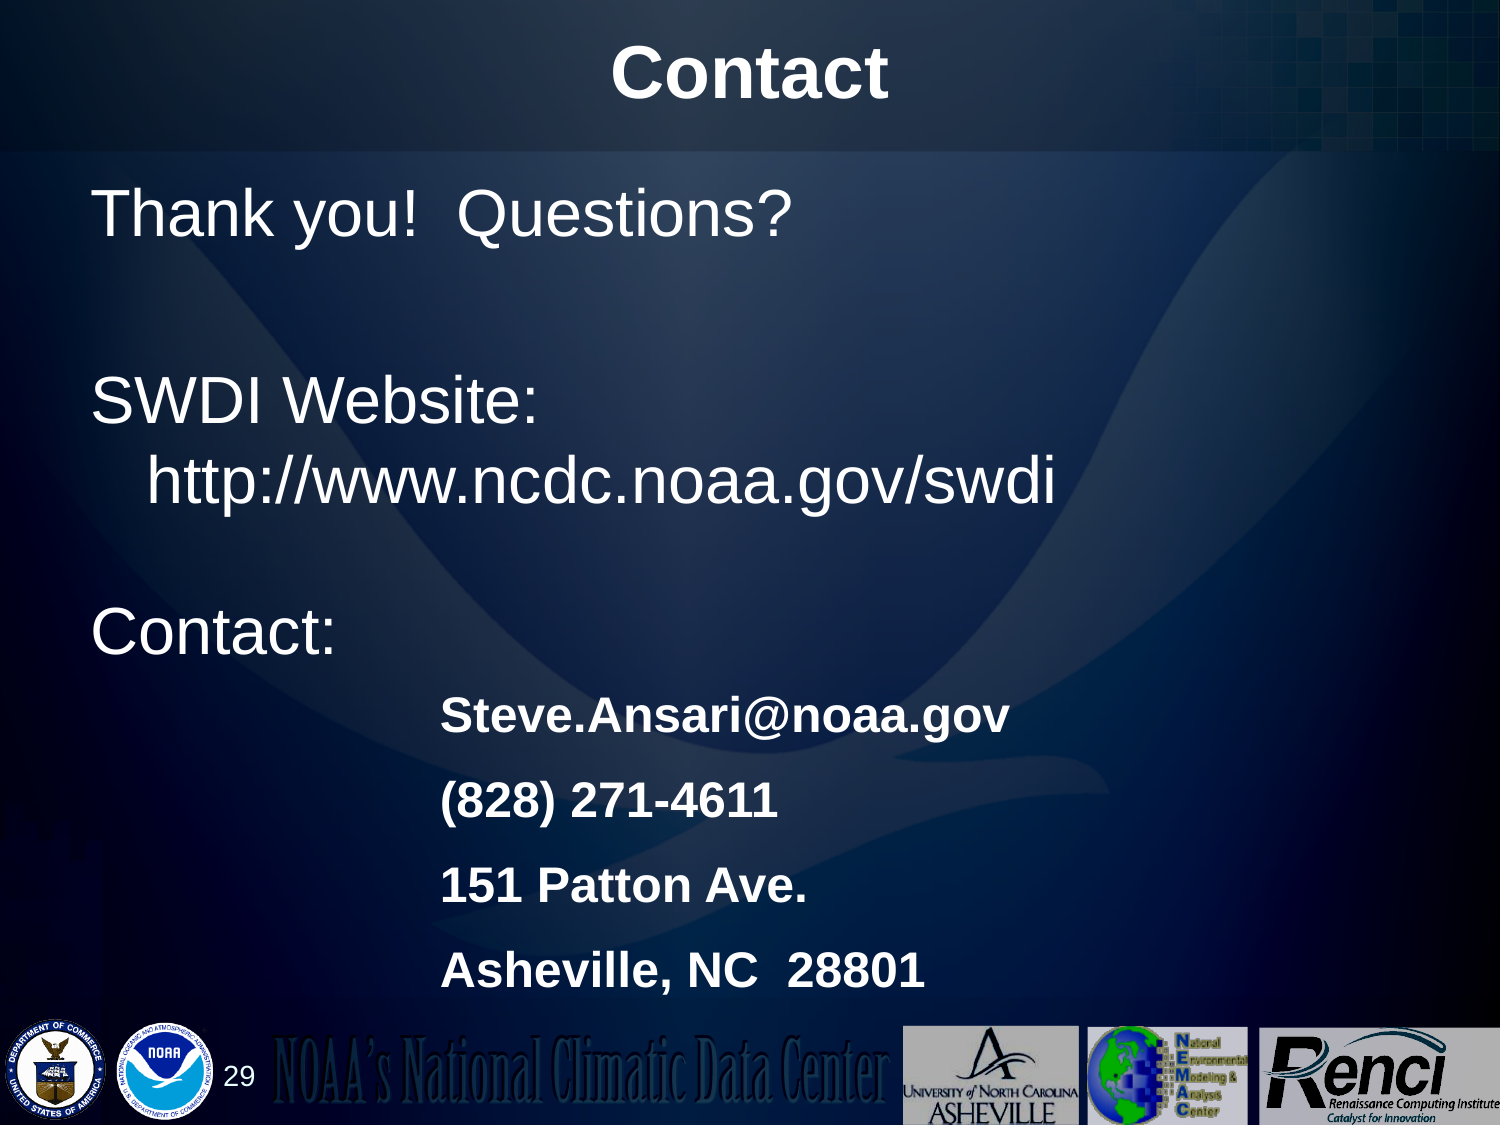

# Contact
Thank you!  Questions?

SWDI Website:  http://www.ncdc.noaa.gov/swdi

Contact:

Steve.Ansari@noaa.gov
(828) 271-4611
151 Patton Ave.
Asheville, NC  28801